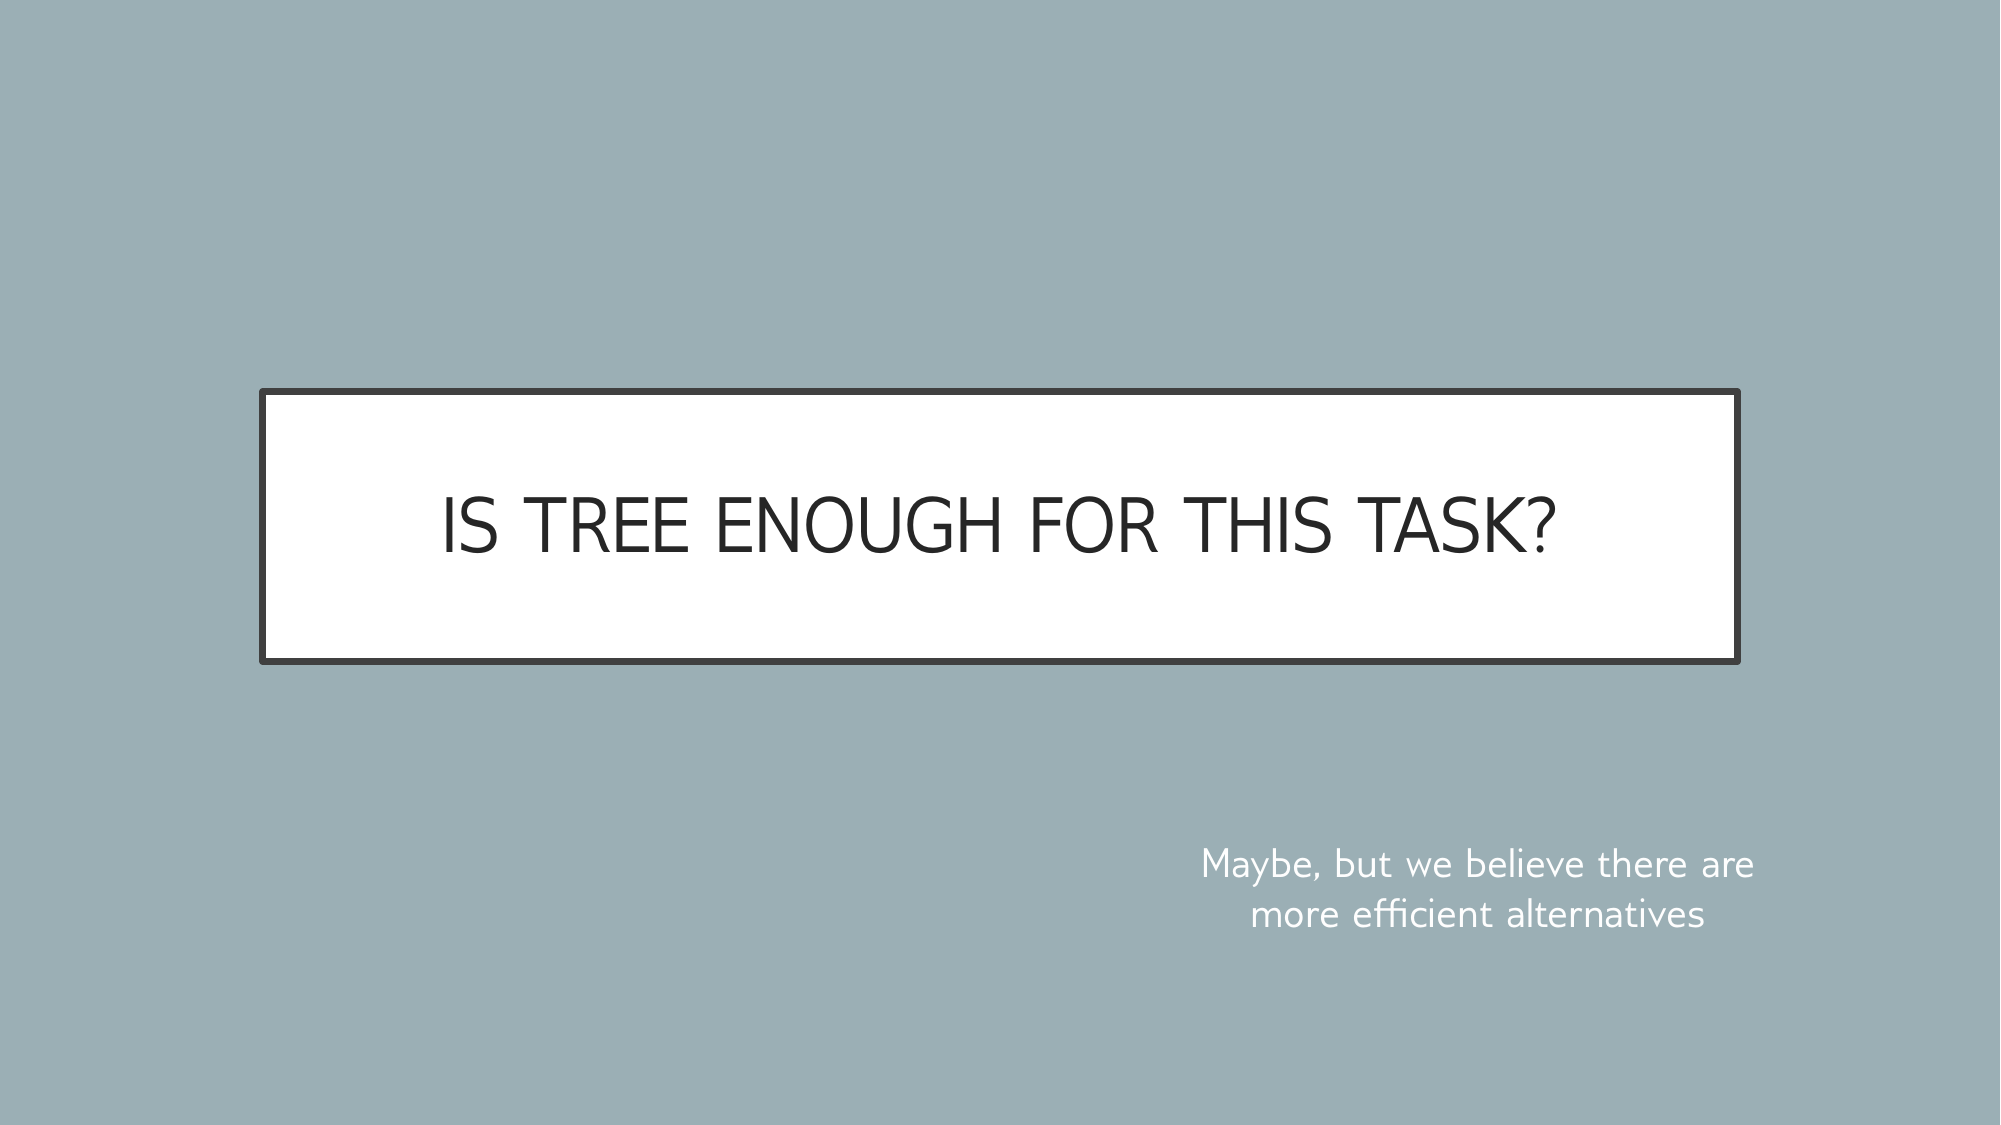

# IS TREE ENOUGH FOR THIS TASK?
Maybe, but we believe there are more efficient alternatives